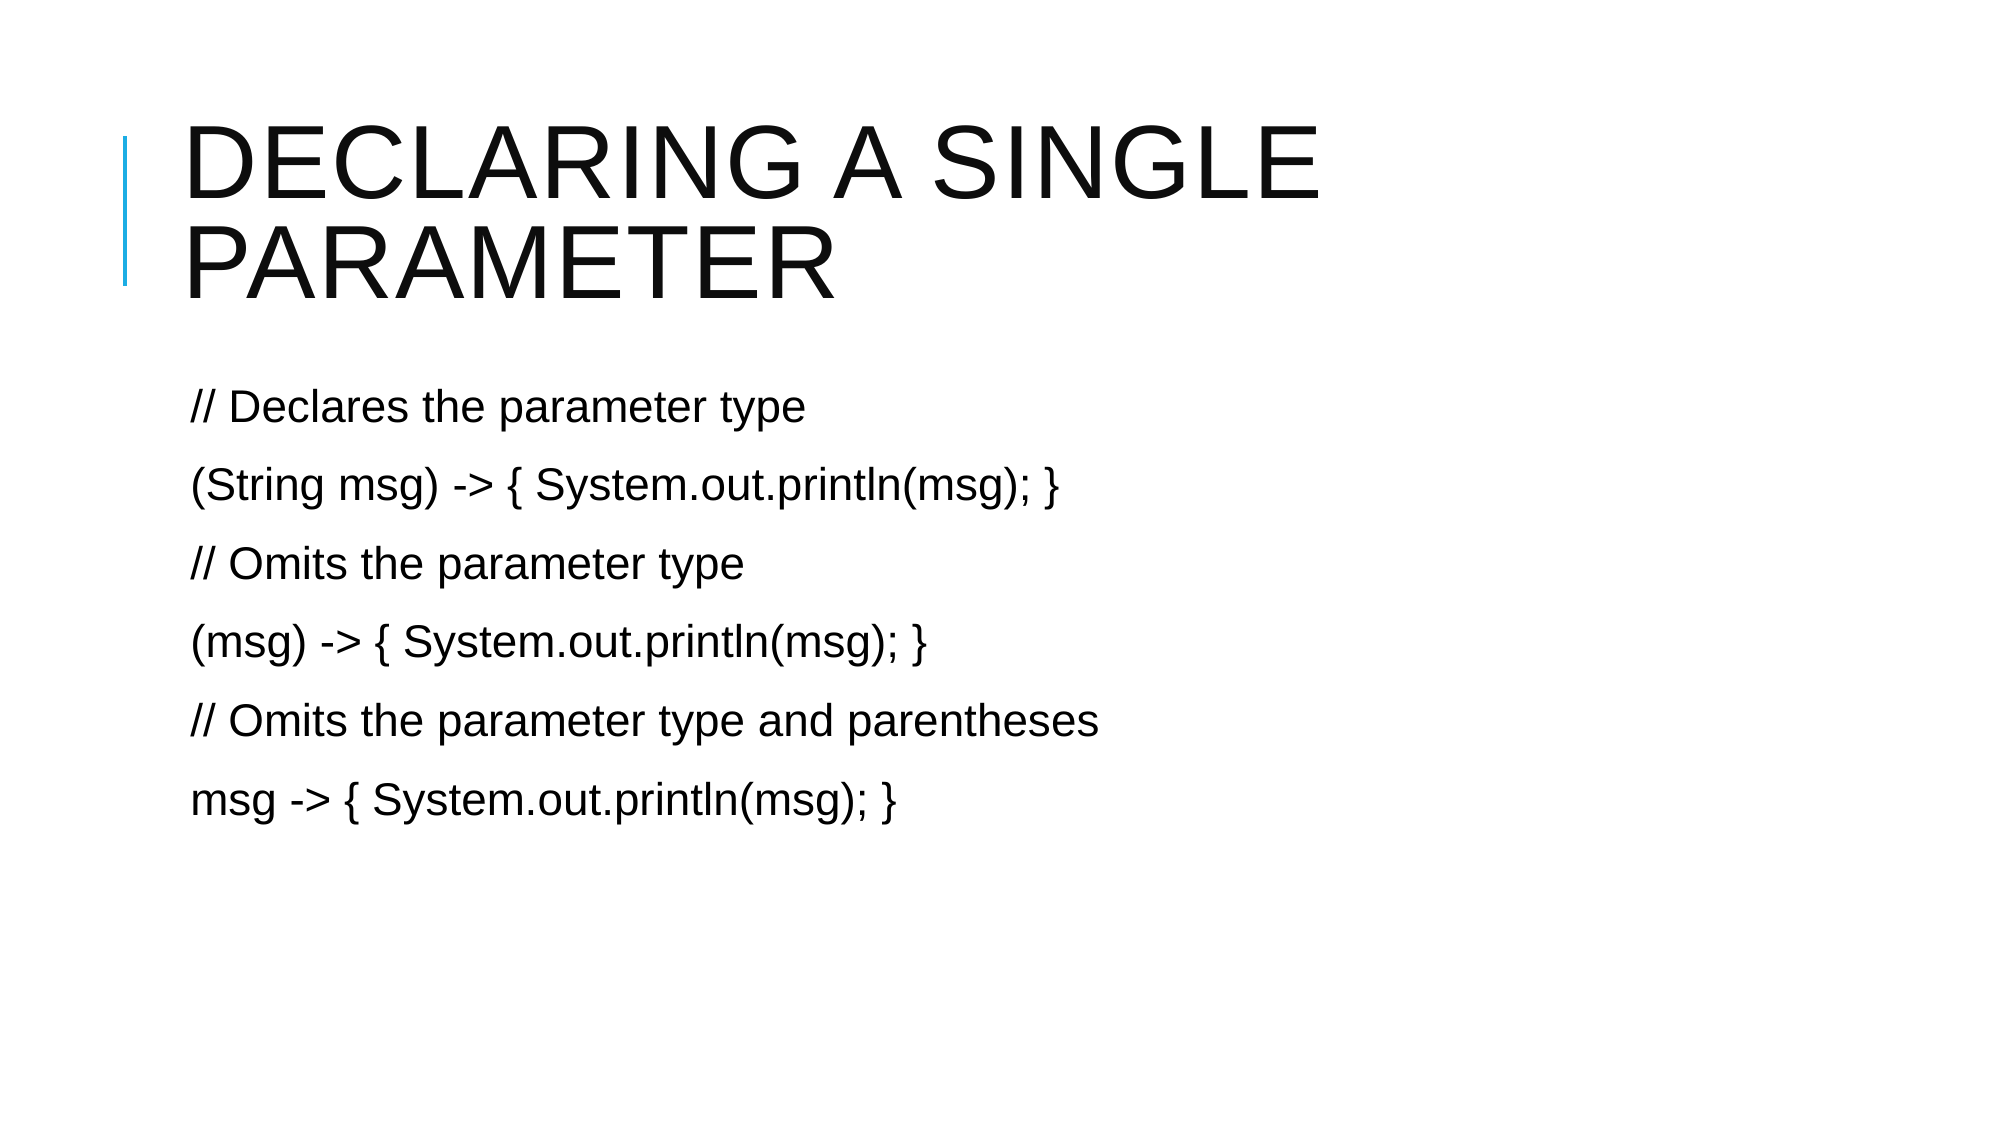

# Declaring a Single Parameter
// Declares the parameter type
(String msg) -> { System.out.println(msg); }
// Omits the parameter type
(msg) -> { System.out.println(msg); }
// Omits the parameter type and parentheses
msg -> { System.out.println(msg); }